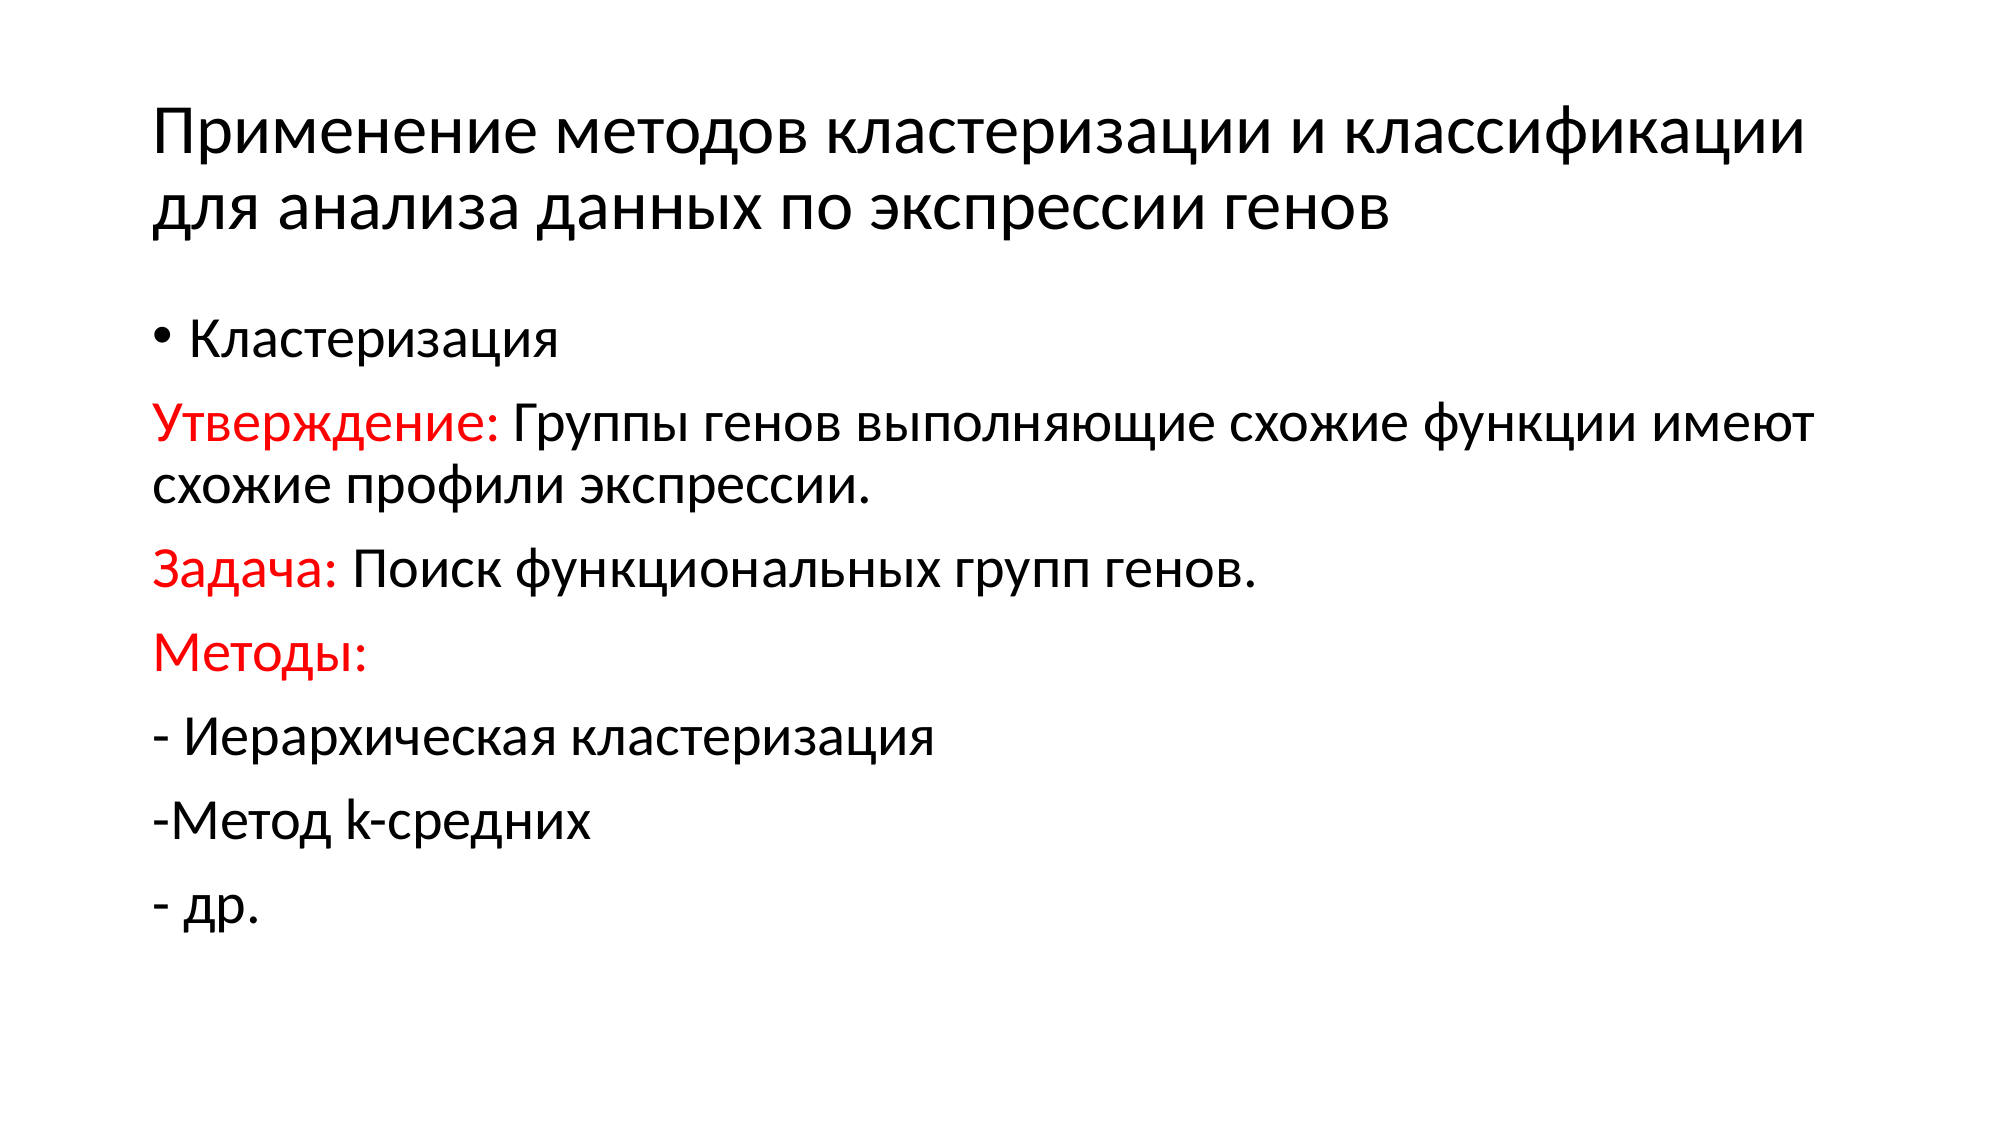

# Применение методов кластеризации и классификации для анализа данных по экспрессии генов
Кластеризация
Утверждение: Группы генов выполняющие схожие функции имеют схожие профили экспрессии.
Задача: Поиск функциональных групп генов.
Методы:
- Иерархическая кластеризация
-Метод k-средних
- др.